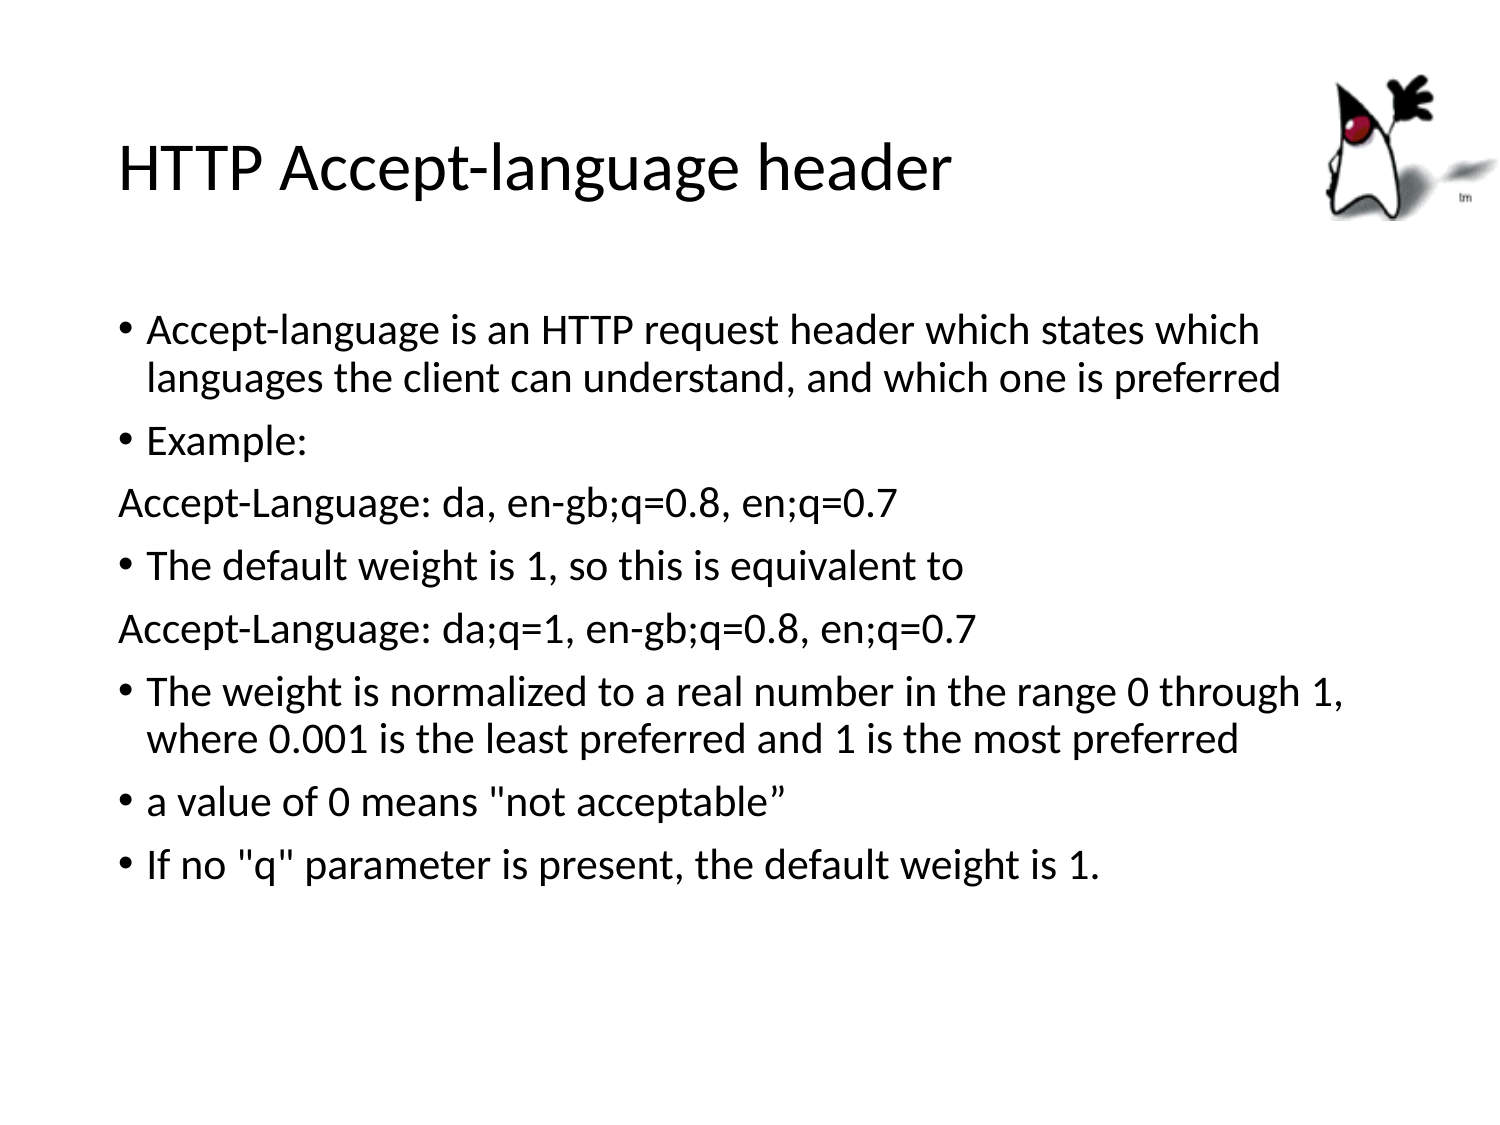

# HTTP Accept-language header
Accept-language is an HTTP request header which states which languages the client can understand, and which one is preferred
Example:
Accept-Language: da, en-gb;q=0.8, en;q=0.7
The default weight is 1, so this is equivalent to
Accept-Language: da;q=1, en-gb;q=0.8, en;q=0.7
The weight is normalized to a real number in the range 0 through 1, where 0.001 is the least preferred and 1 is the most preferred
a value of 0 means "not acceptable”
If no "q" parameter is present, the default weight is 1.